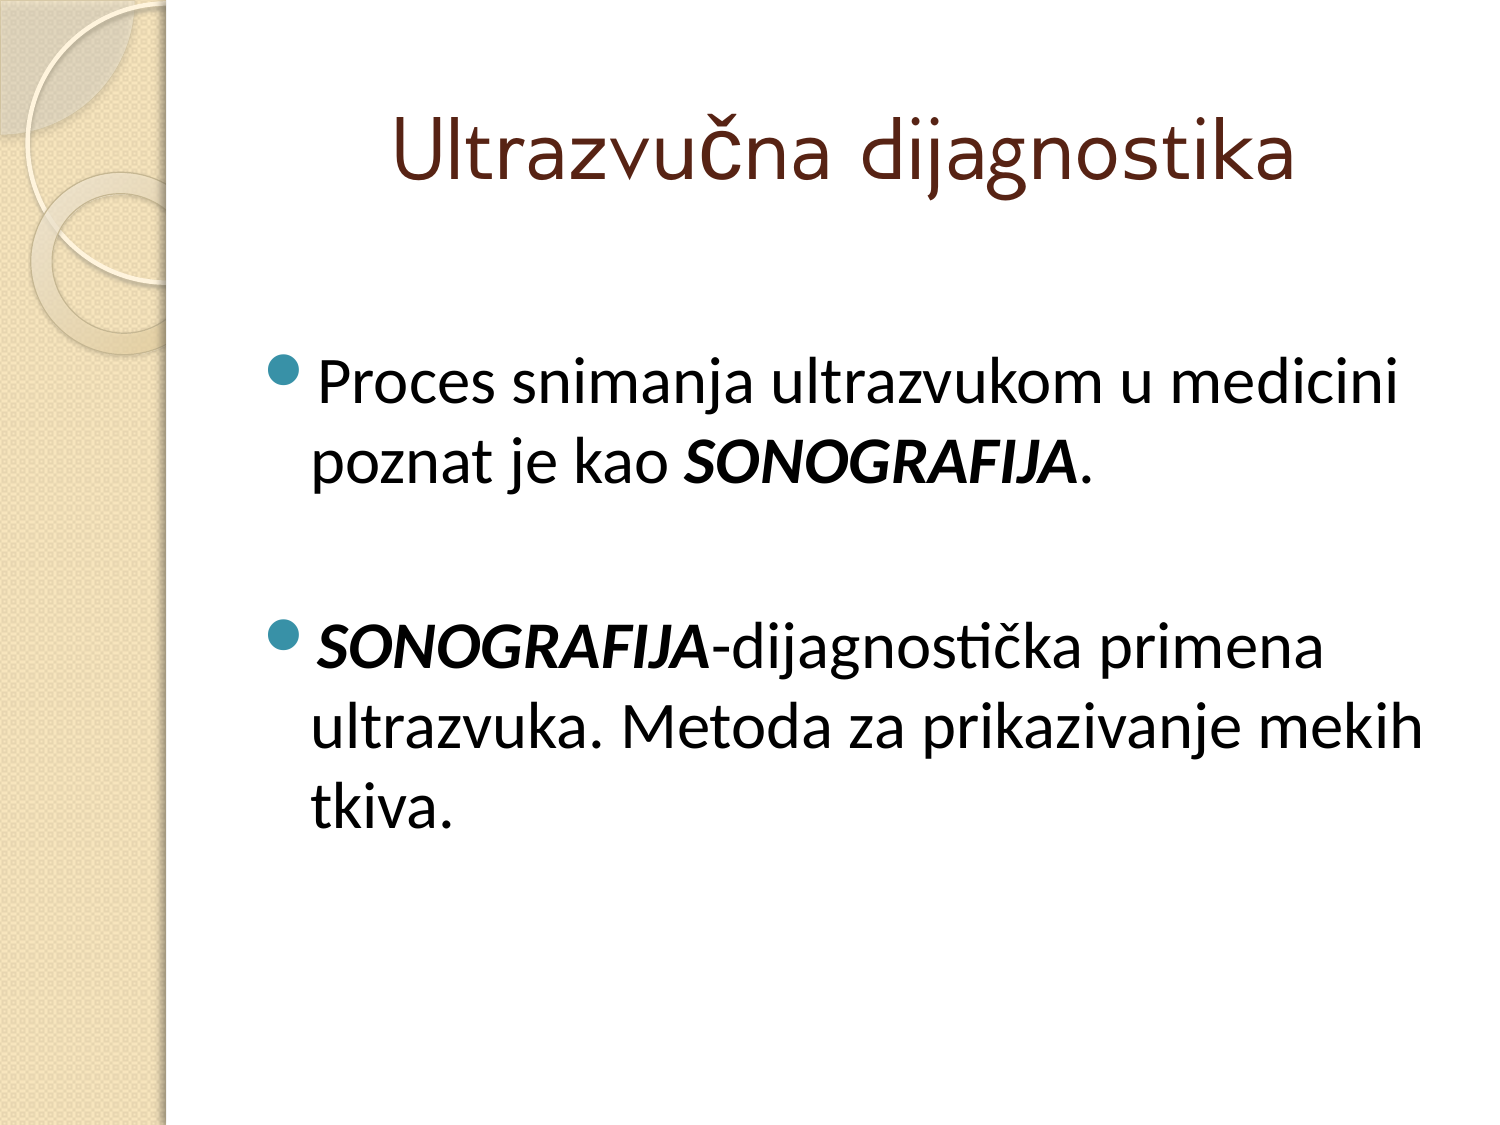

# Ultrazvučna dijagnostika

Proces snimanja ultrazvukom u medicini poznat je kao SONOGRAFIJA.

SONOGRAFIJA-dijagnostička primena ultrazvuka. Metoda za prikazivanje mekih tkiva.